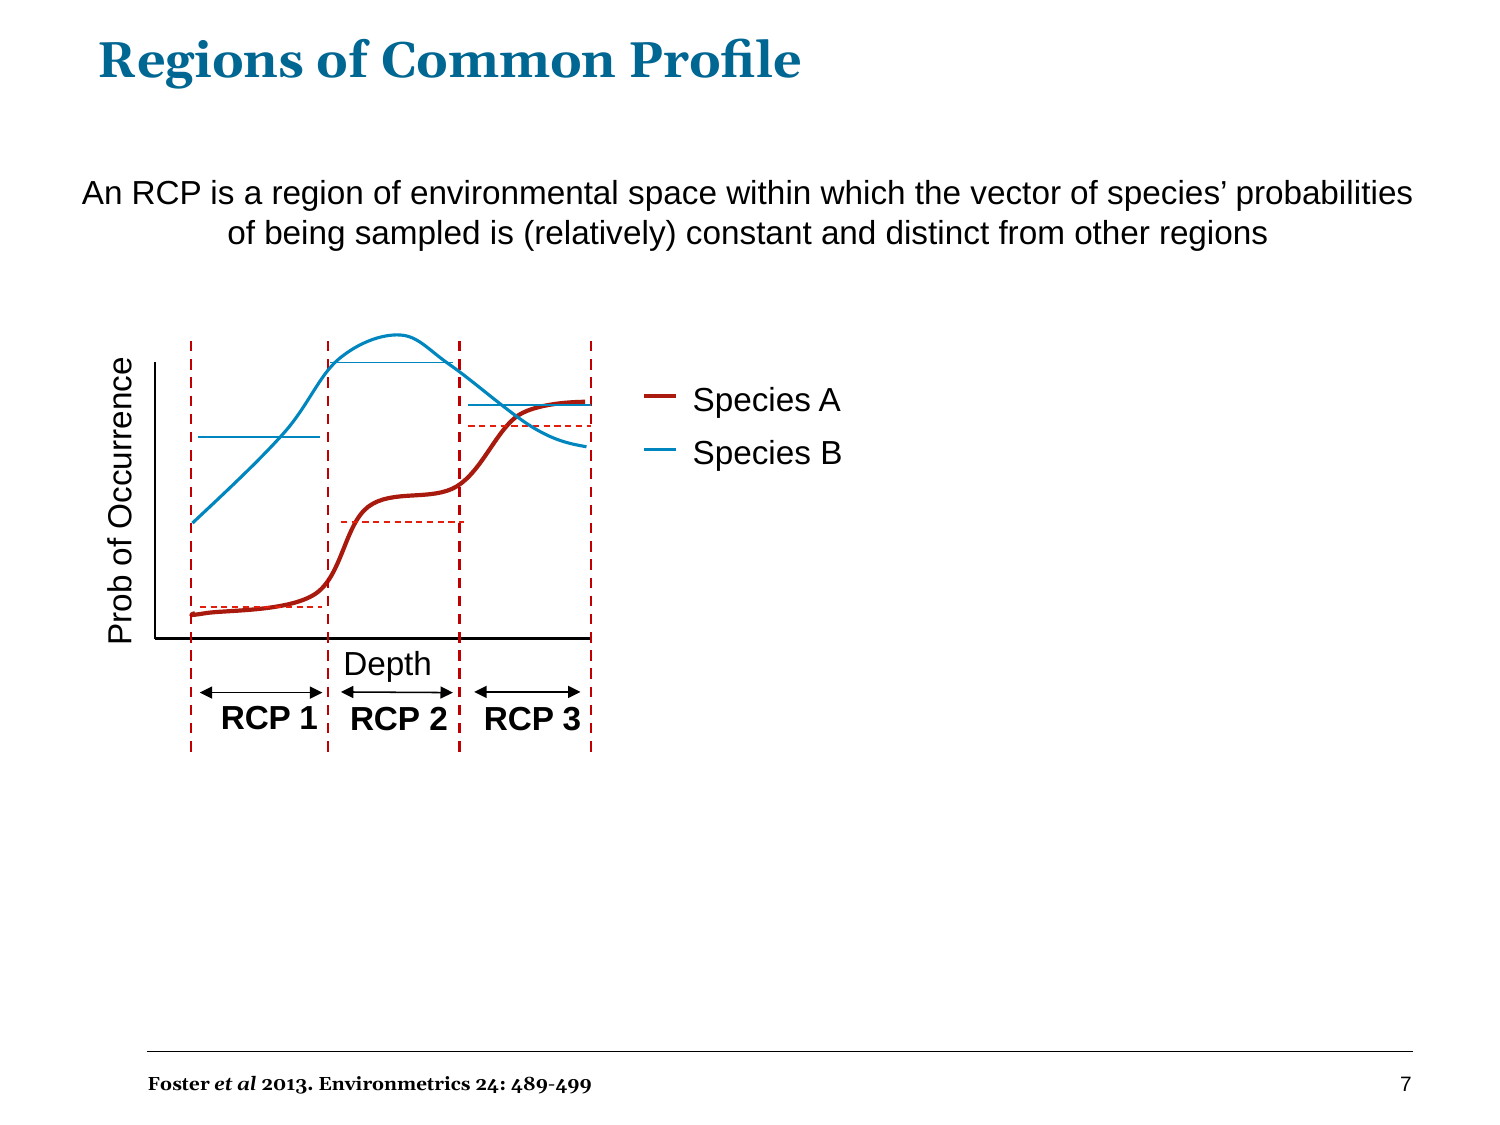

# Regions of Common Profile
An RCP is a region of environmental space within which the vector of species’ probabilities of being sampled is (relatively) constant and distinct from other regions

Species A
Species B

Prob of Occurrence
Depth
RCP 1
RCP 3
RCP 2

7
Foster et al 2013. Environmetrics 24: 489-499